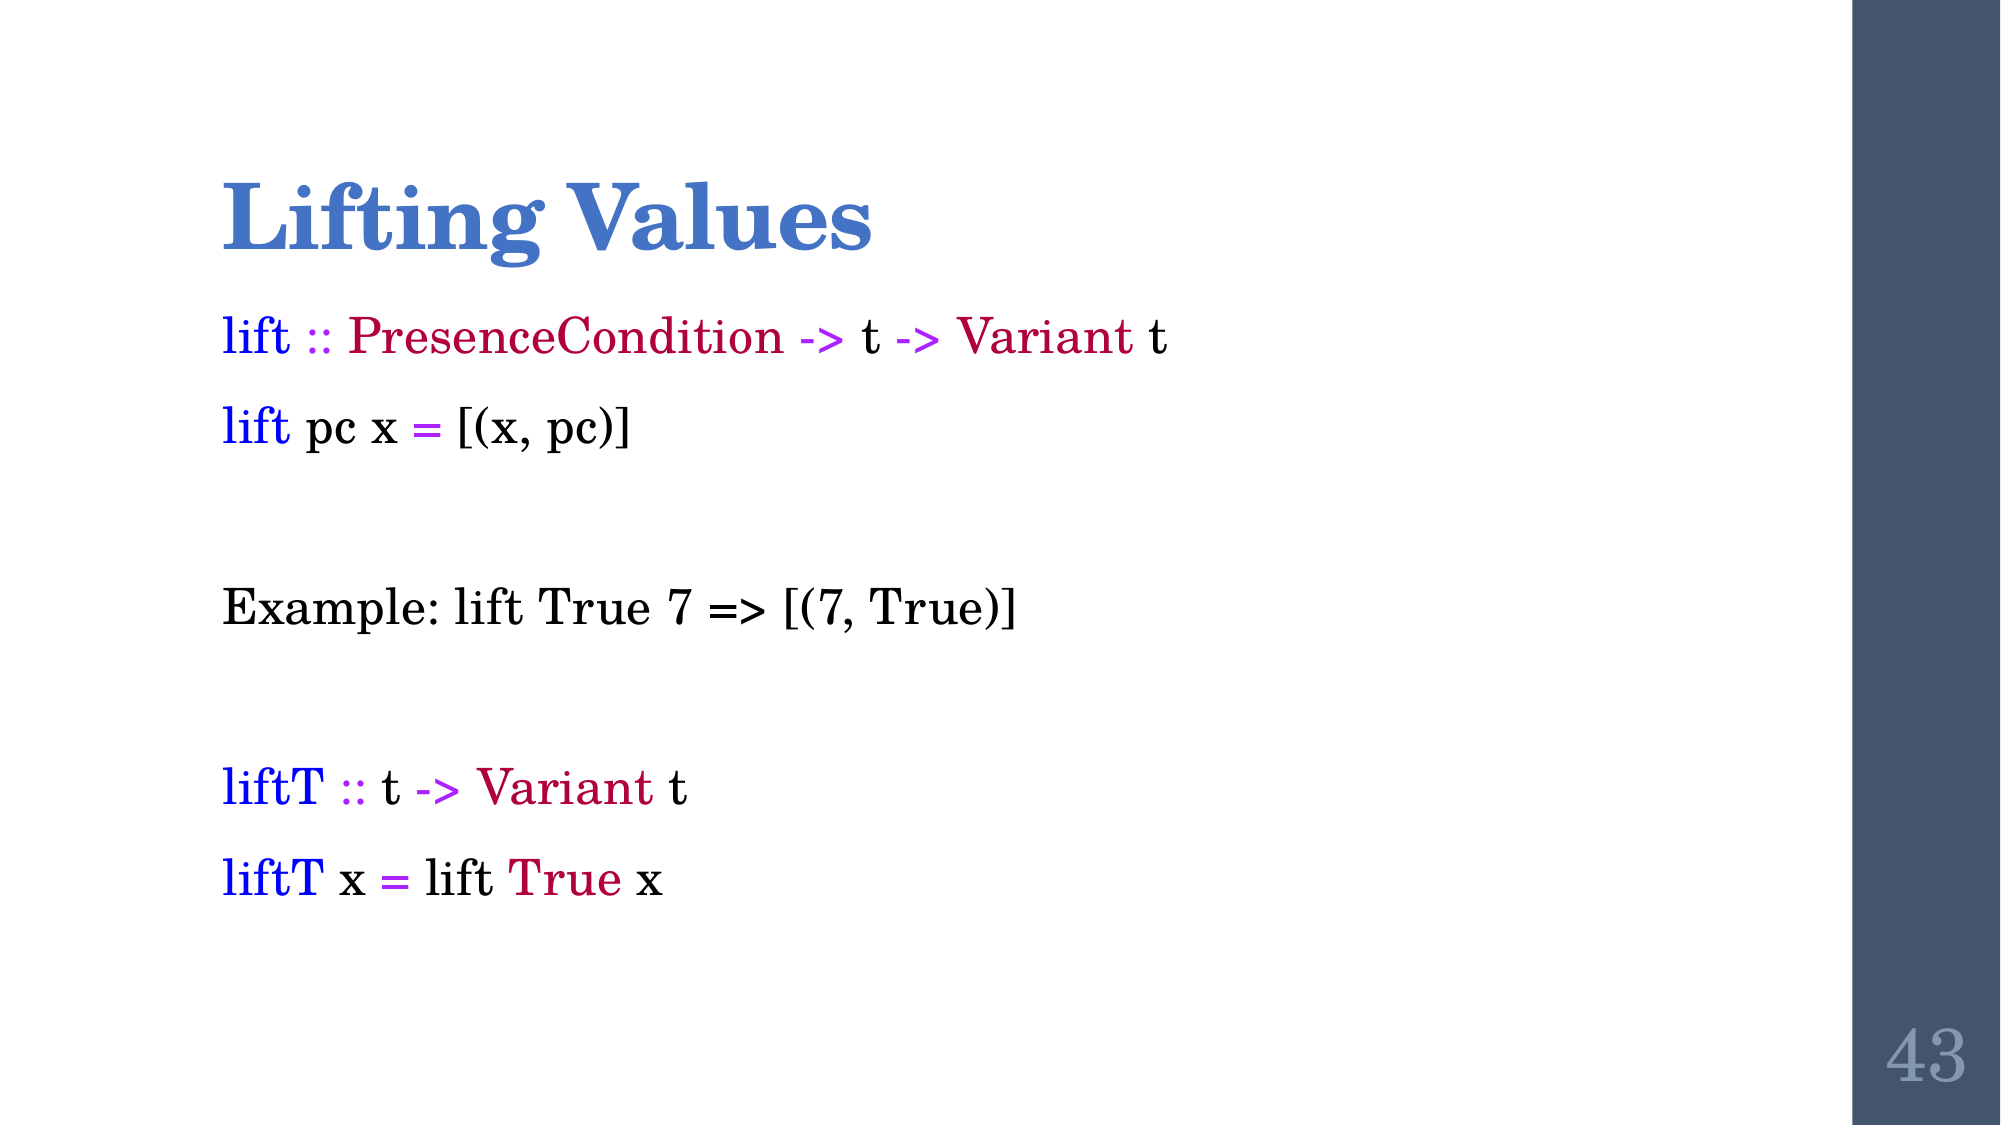

# Lifting Values
lift :: PresenceCondition -> t -> Variant t
lift pc x = [(x, pc)]

Example: lift True 7 => [(7, True)]

liftT :: t -> Variant t
liftT x = lift True x
43